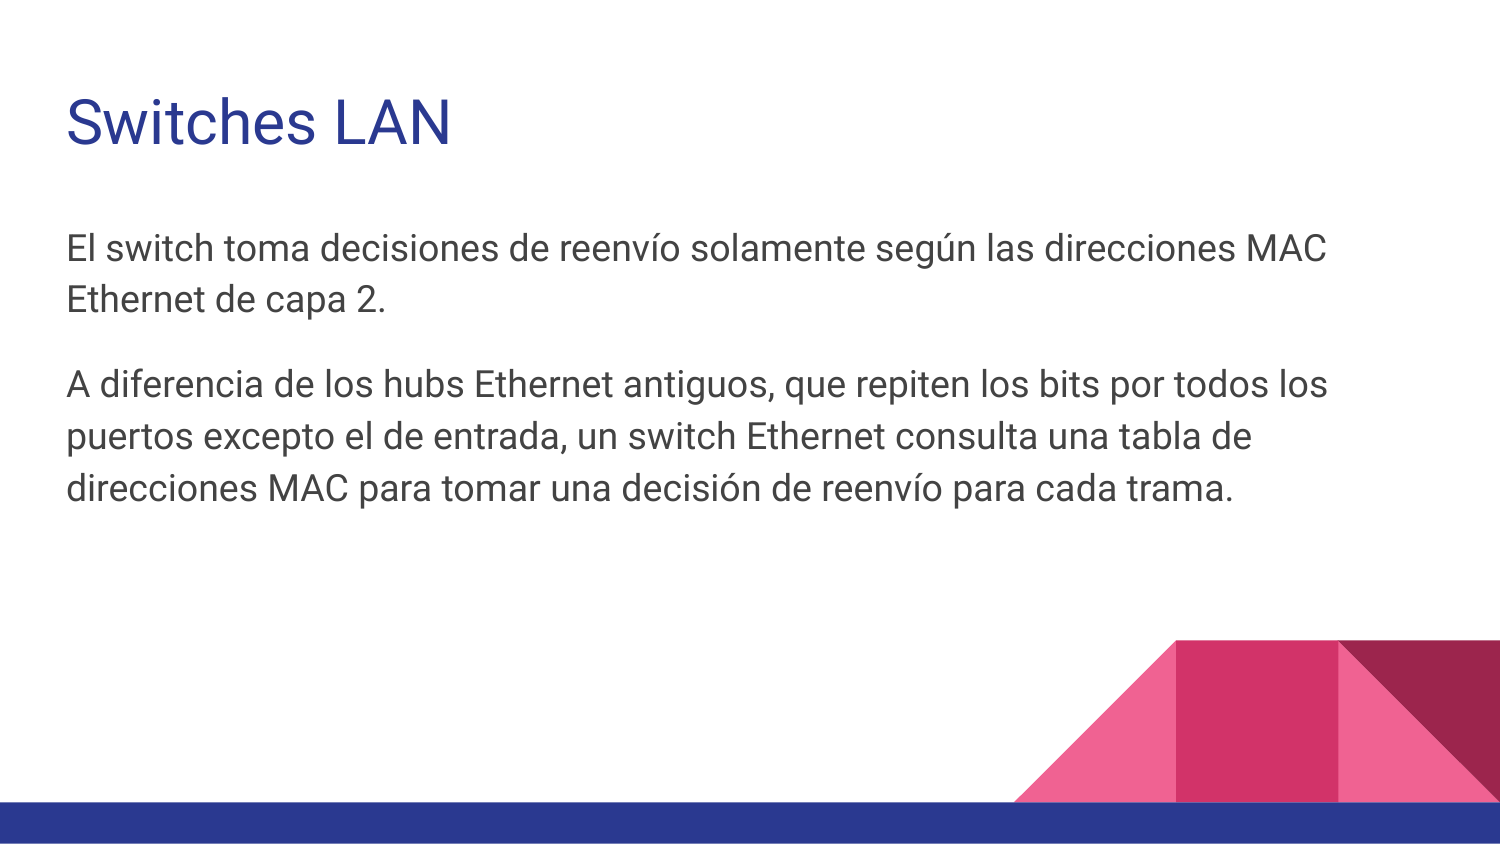

# Switches LAN
El switch toma decisiones de reenvío solamente según las direcciones MAC Ethernet de capa 2.
A diferencia de los hubs Ethernet antiguos, que repiten los bits por todos los puertos excepto el de entrada, un switch Ethernet consulta una tabla de direcciones MAC para tomar una decisión de reenvío para cada trama.